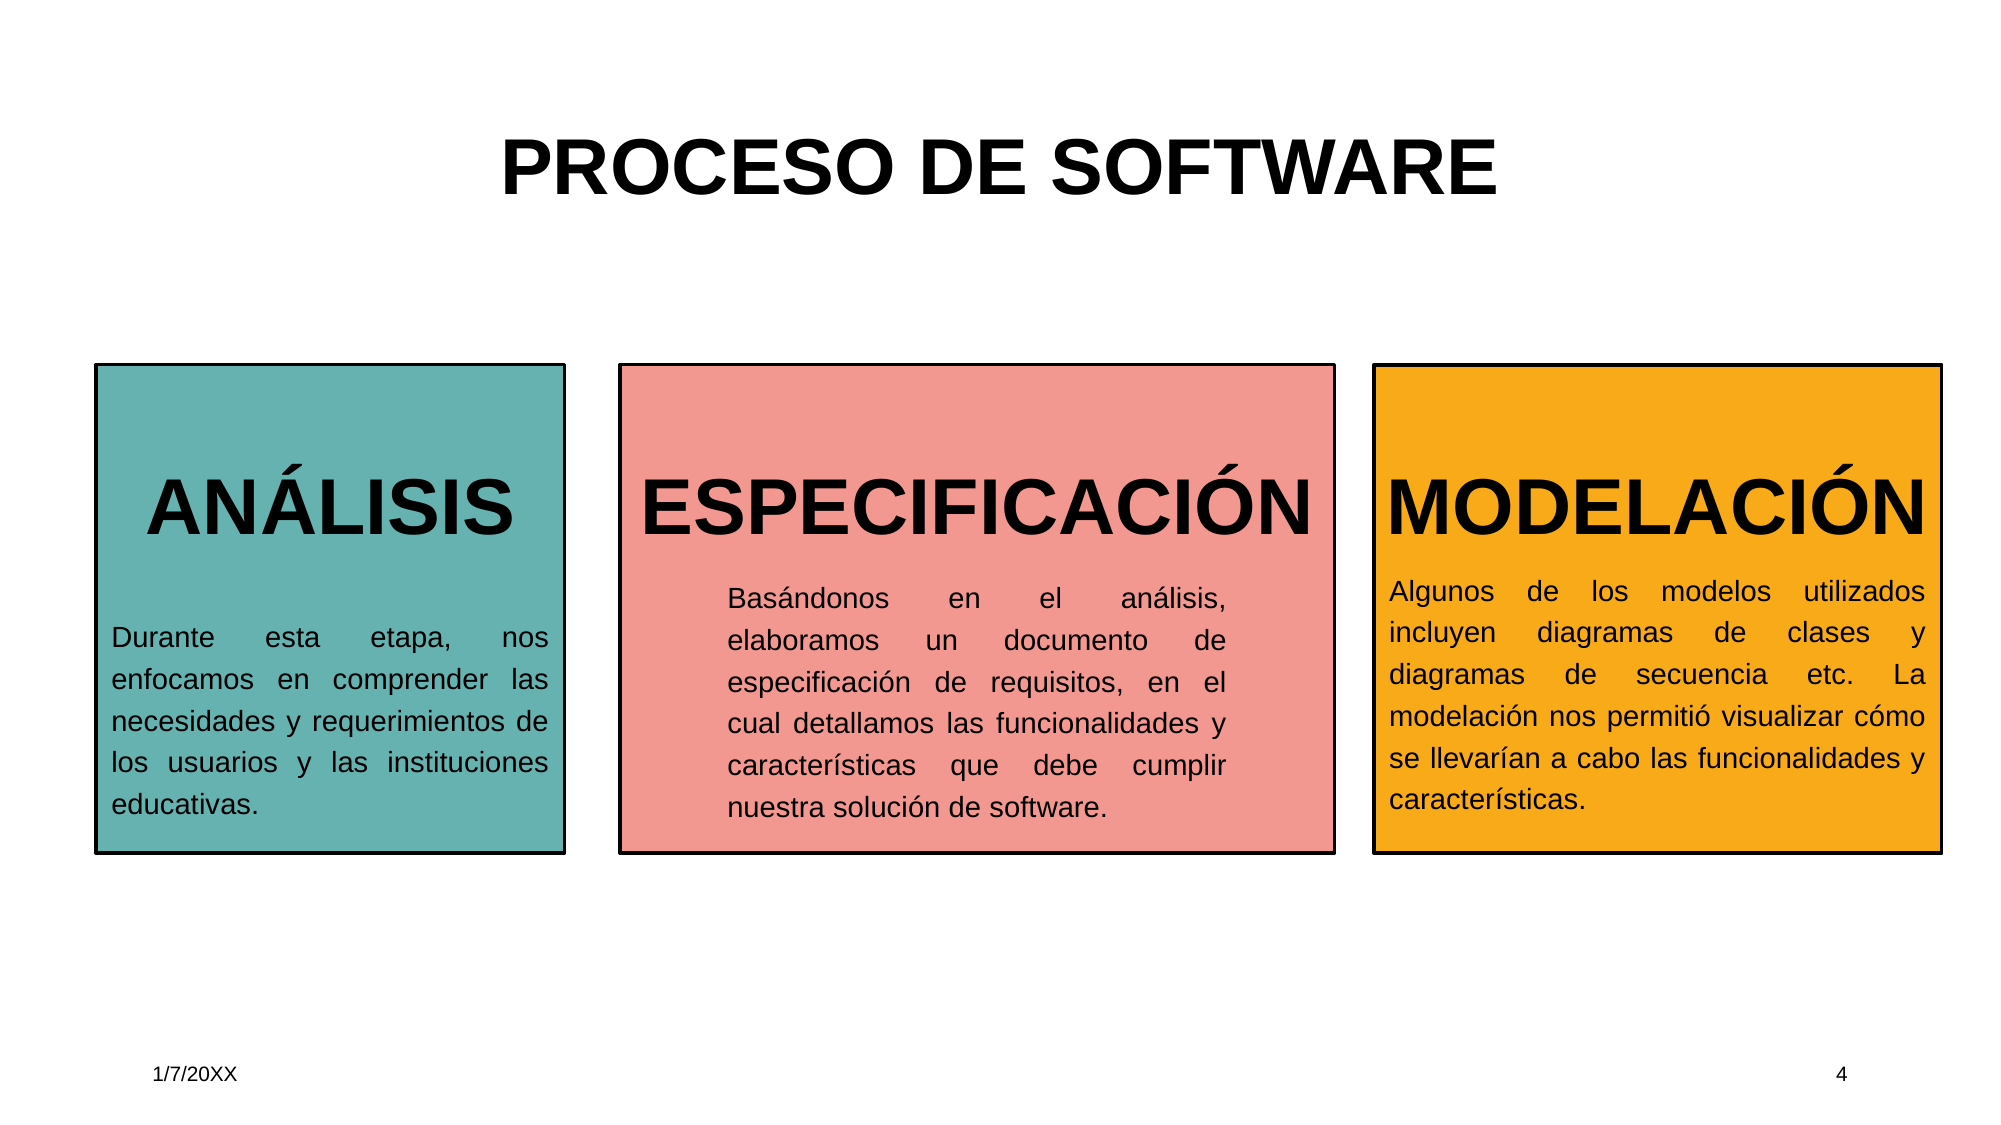

# Proceso de software
ESPECIFICACIÓN
ANÁLISIS
MODELACIÓN
Algunos de los modelos utilizados incluyen diagramas de clases y diagramas de secuencia etc. La modelación nos permitió visualizar cómo se llevarían a cabo las funcionalidades y características.
Basándonos en el análisis, elaboramos un documento de especificación de requisitos, en el cual detallamos las funcionalidades y características que debe cumplir nuestra solución de software.
Durante esta etapa, nos enfocamos en comprender las necesidades y requerimientos de los usuarios y las instituciones educativas.
1/7/20XX
4